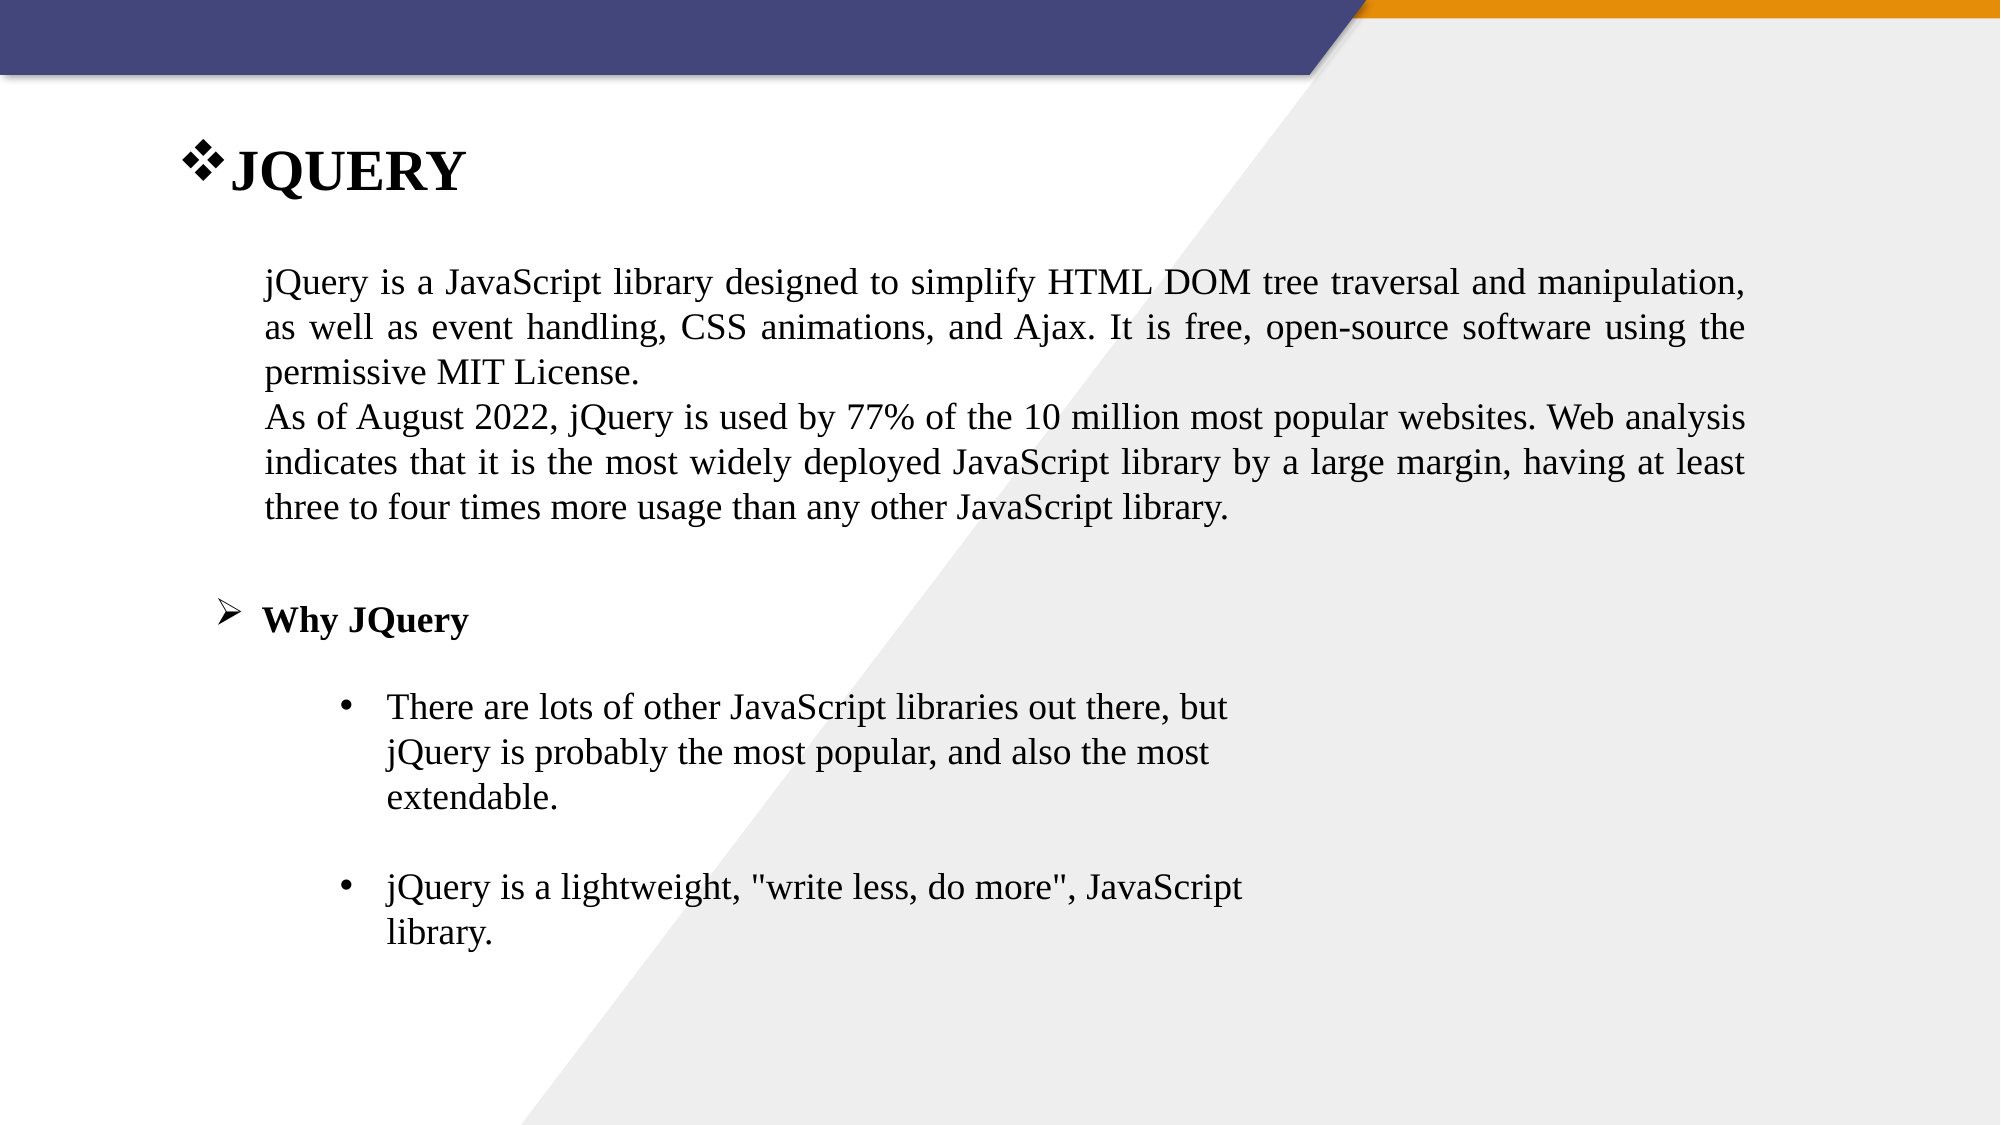

JQUERY
jQuery is a JavaScript library designed to simplify HTML DOM tree traversal and manipulation, as well as event handling, CSS animations, and Ajax. It is free, open-source software using the permissive MIT License.
As of August 2022, jQuery is used by 77% of the 10 million most popular websites. Web analysis indicates that it is the most widely deployed JavaScript library by a large margin, having at least three to four times more usage than any other JavaScript library.
Why JQuery
There are lots of other JavaScript libraries out there, but jQuery is probably the most popular, and also the most extendable.

jQuery is a lightweight, "write less, do more", JavaScript library.